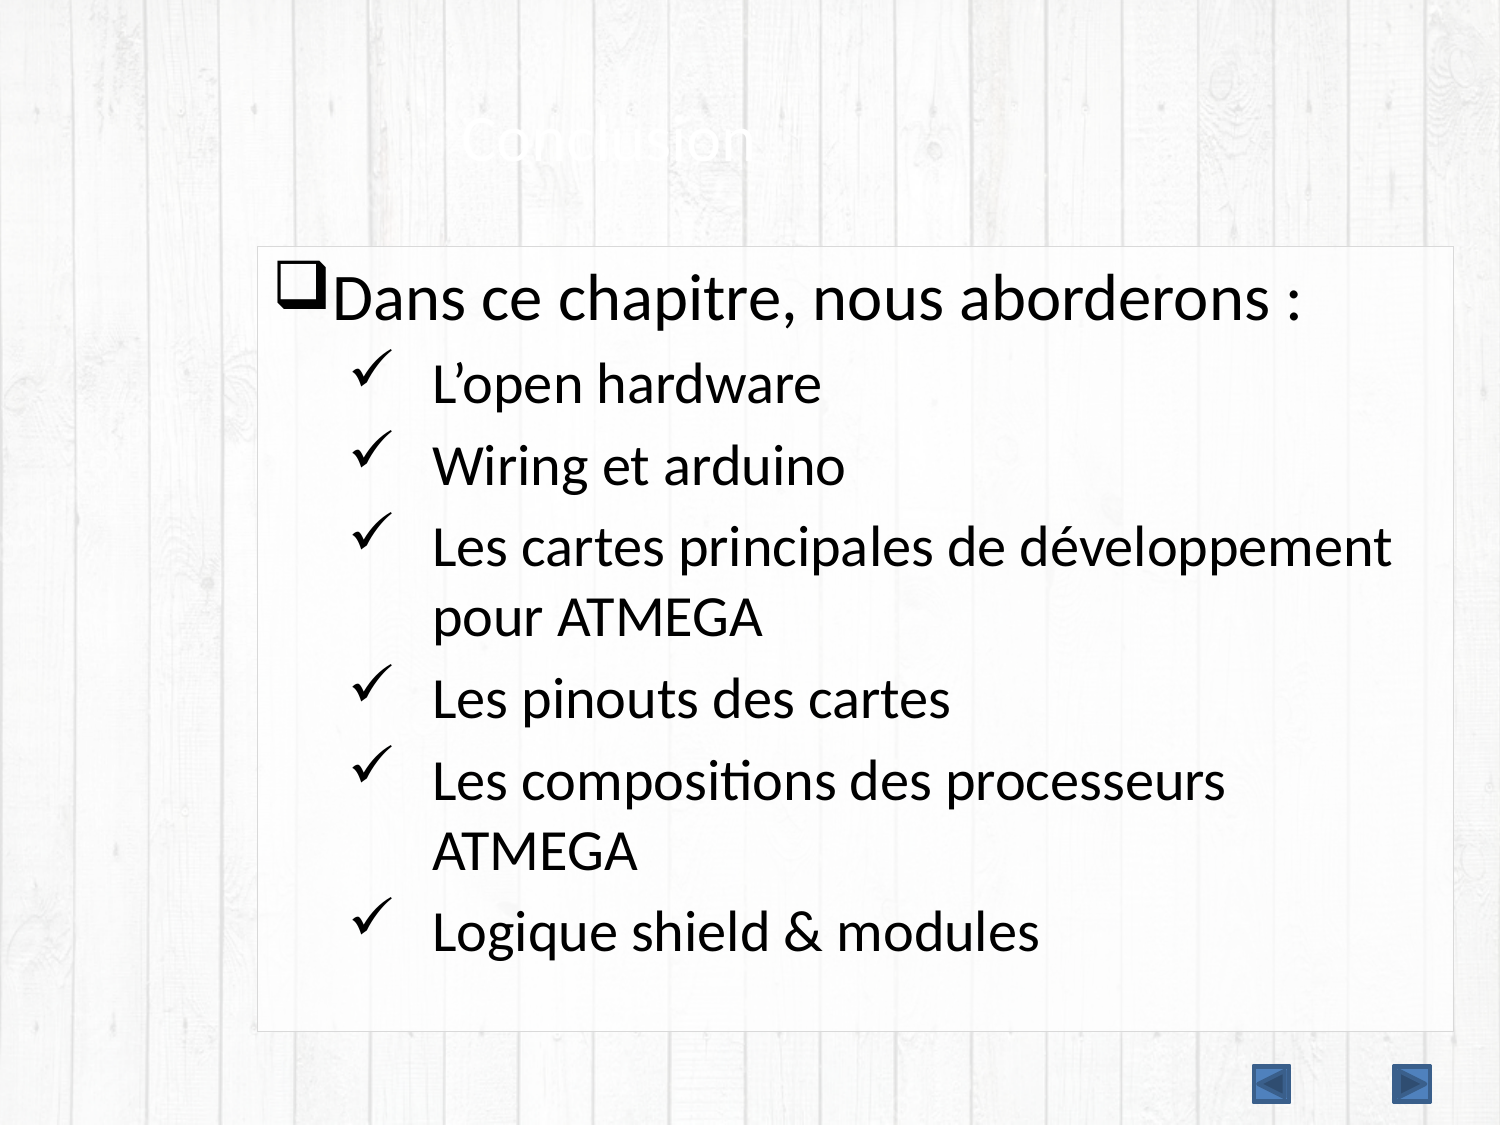

# Conclusion
Dans ce chapitre, nous aborderons :
L’open hardware
Wiring et arduino
Les cartes principales de développement pour ATMEGA
Les pinouts des cartes
Les compositions des processeurs ATMEGA
Logique shield & modules